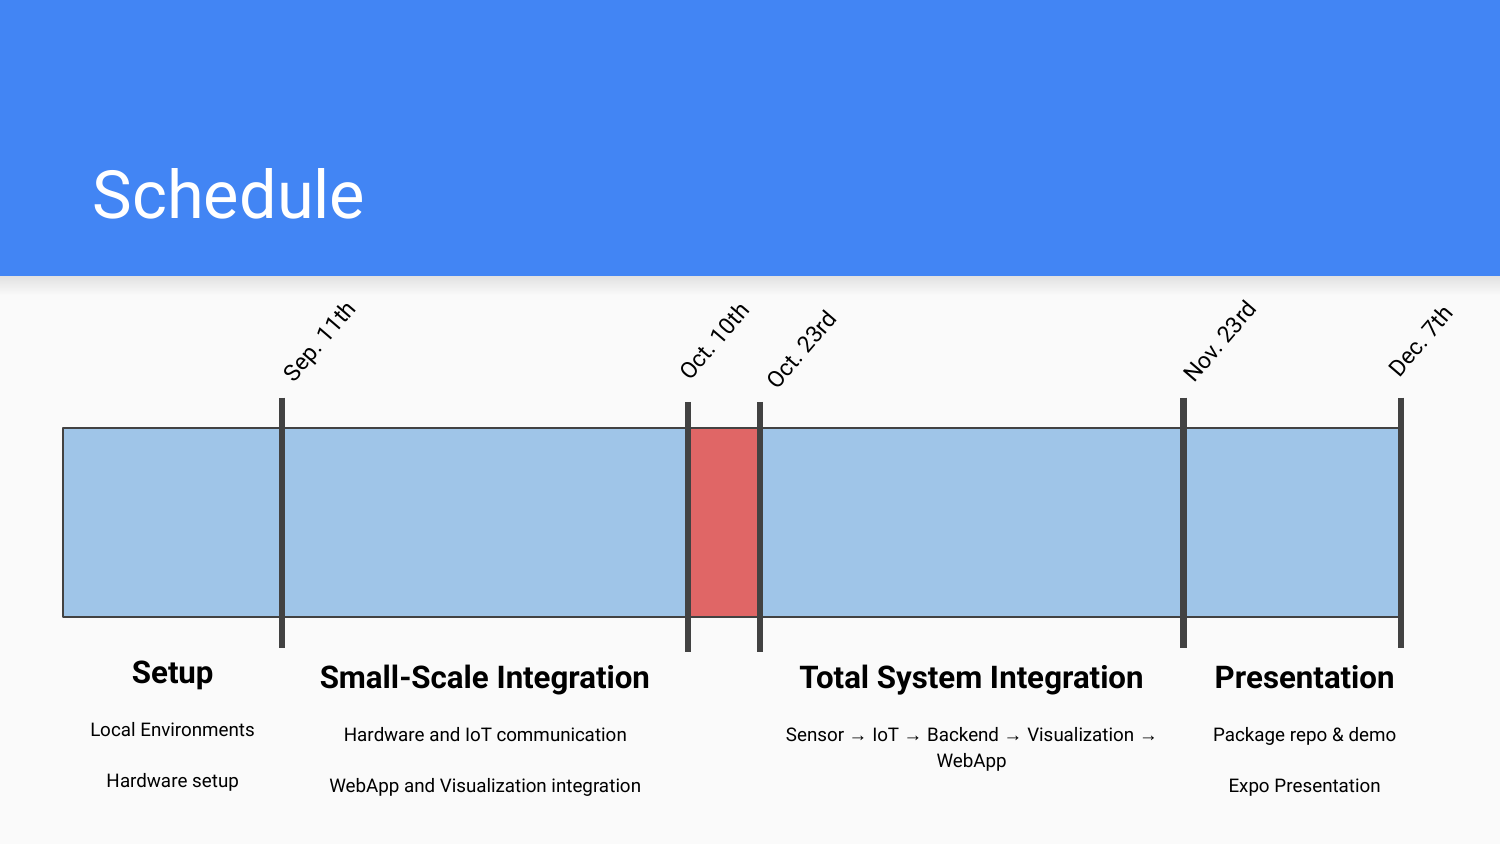

# Schedule
Oct. 10th
Dec. 7th
Sep. 11th
Nov. 23rd
Oct. 23rd

Setup
Local Environments
Hardware setup

Presentation
Package repo & demo
Expo Presentation

Small-Scale Integration
Hardware and IoT communication
WebApp and Visualization integration

Total System Integration
Sensor → IoT → Backend → Visualization → WebApp